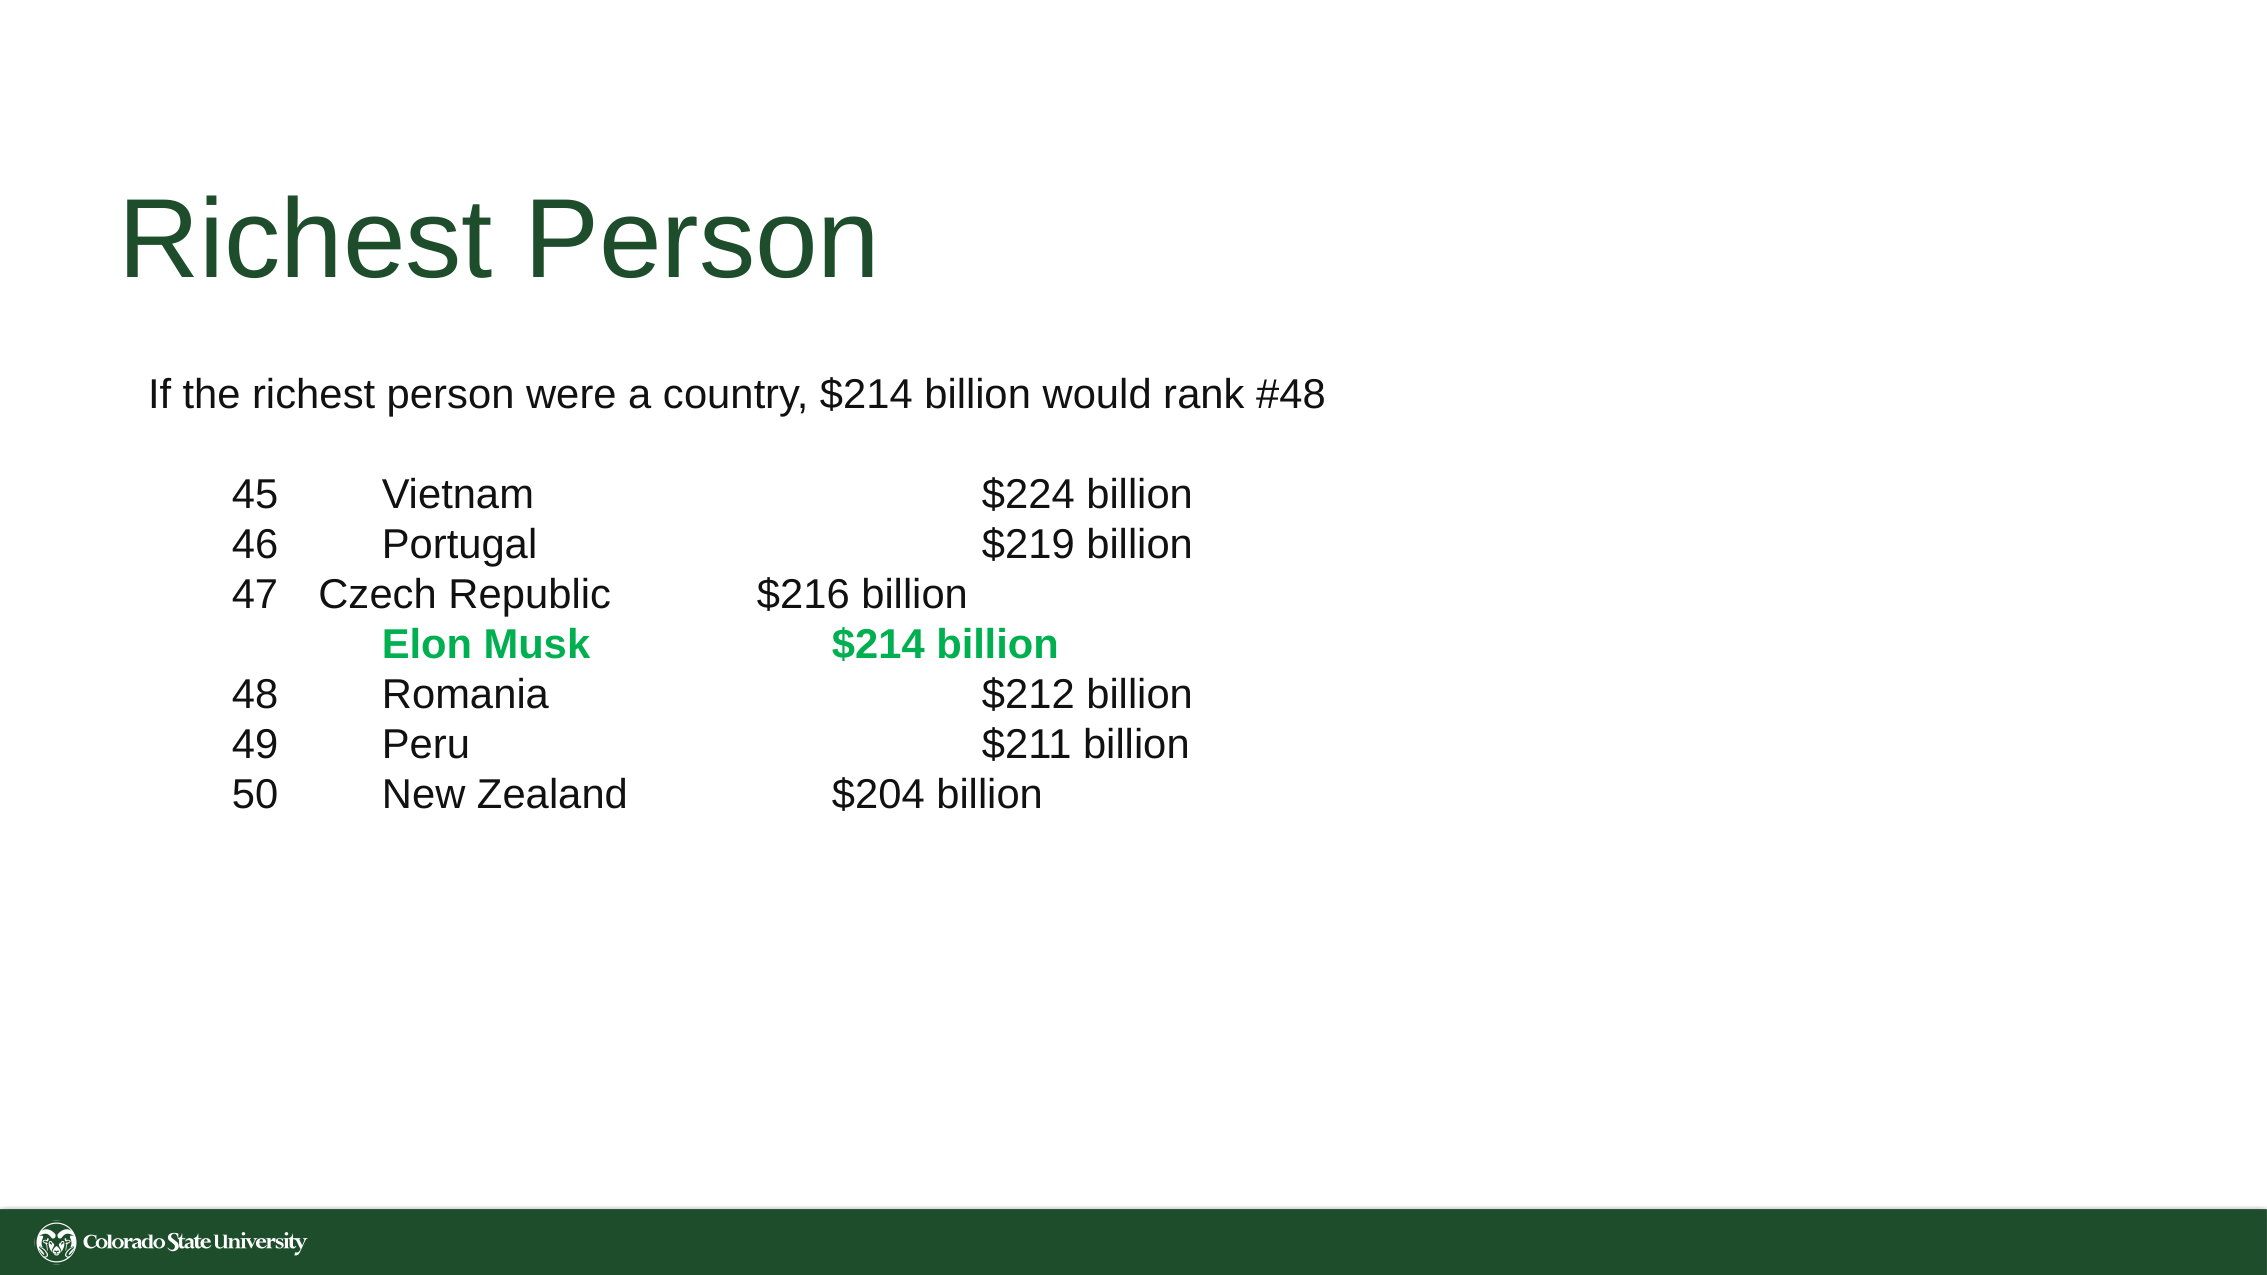

# Richest Person
If the richest person were a country, $214 billion would rank #48

45	Vietnam			$224 billion
46	Portugal			$219 billion
 Czech Republic	$216 billion
	Elon Musk      		$214 billion
48	Romania			$212 billion
49	Peru				$211 billion
50	New Zealand		$204 billion